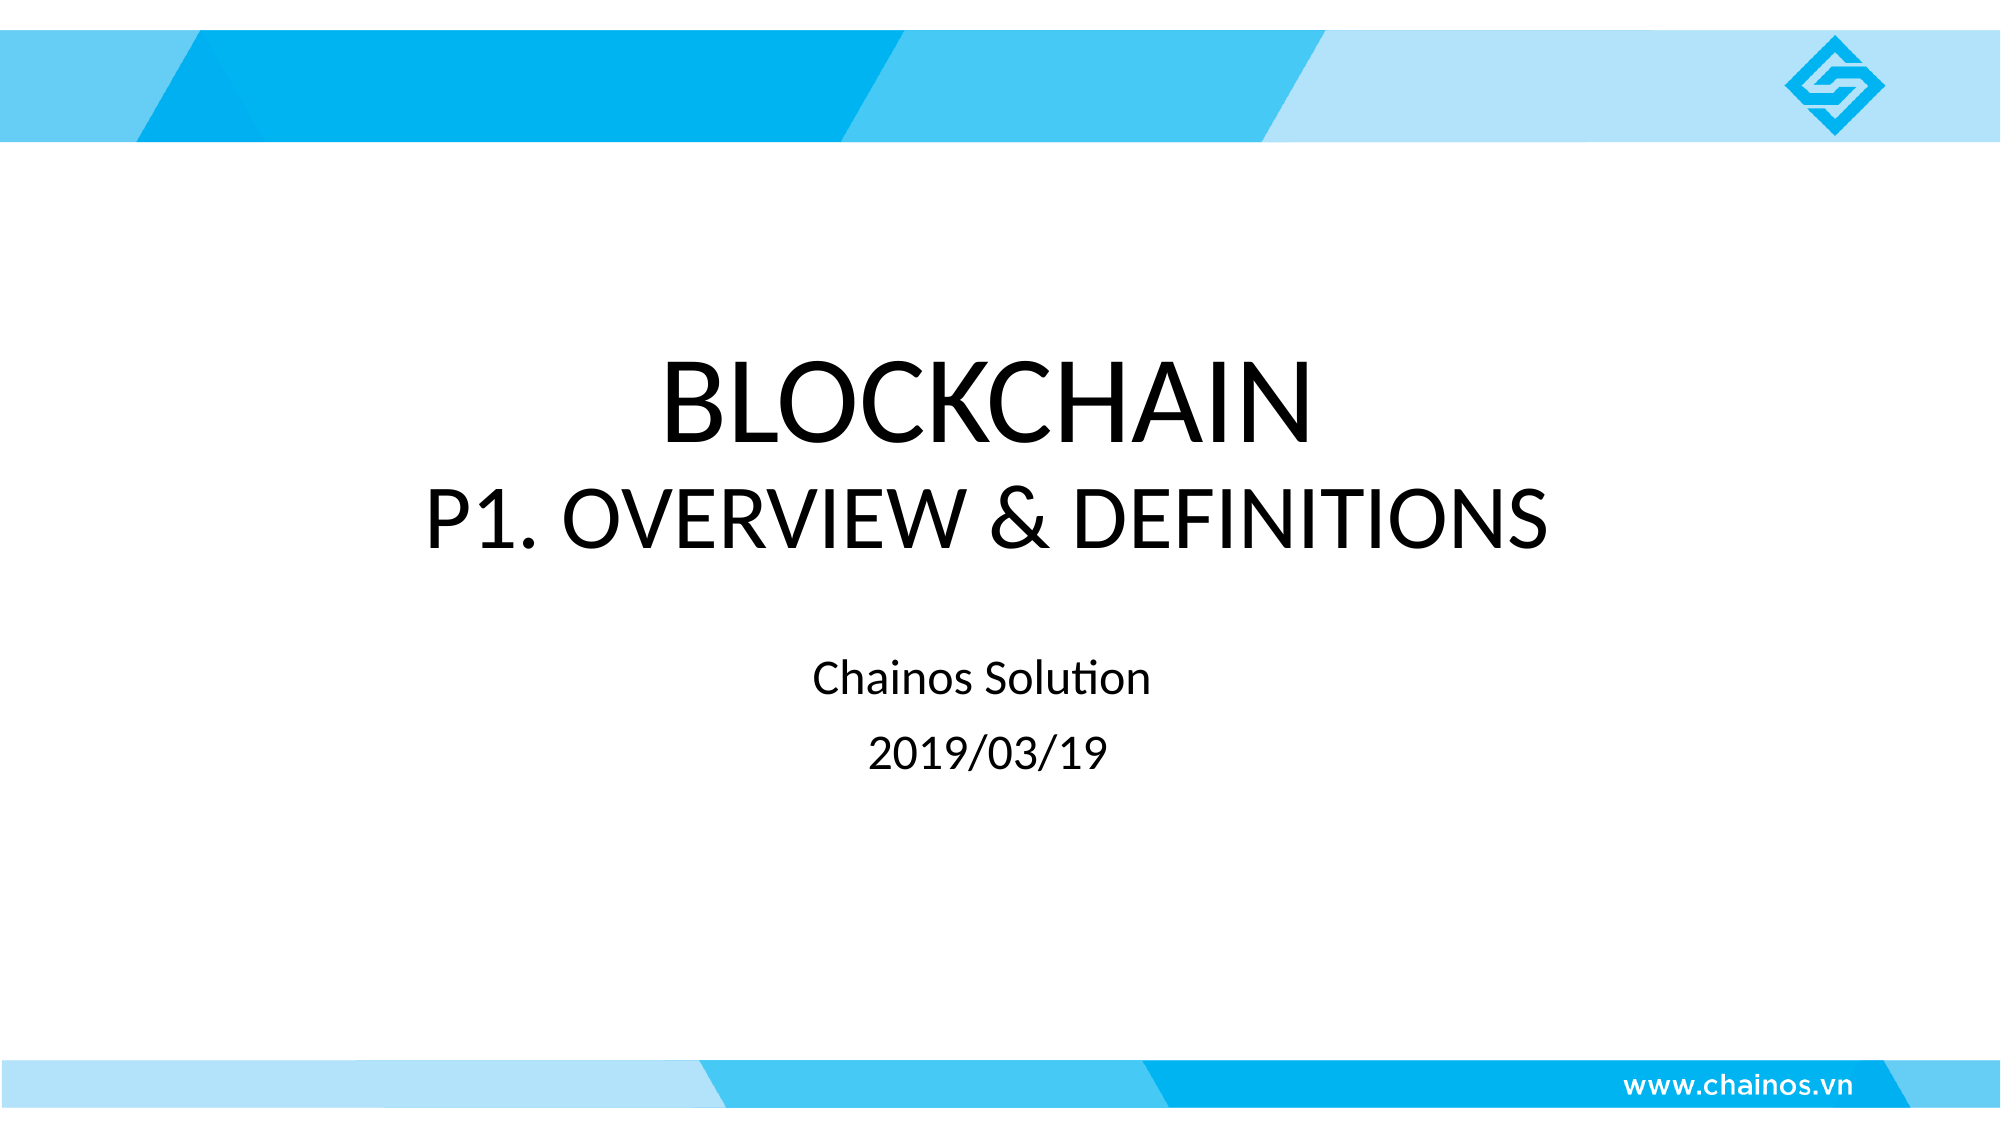

# BLOCKCHAIN P1. OVERVIEW & DEFINITIONS
Chainos Solution
2019/03/19